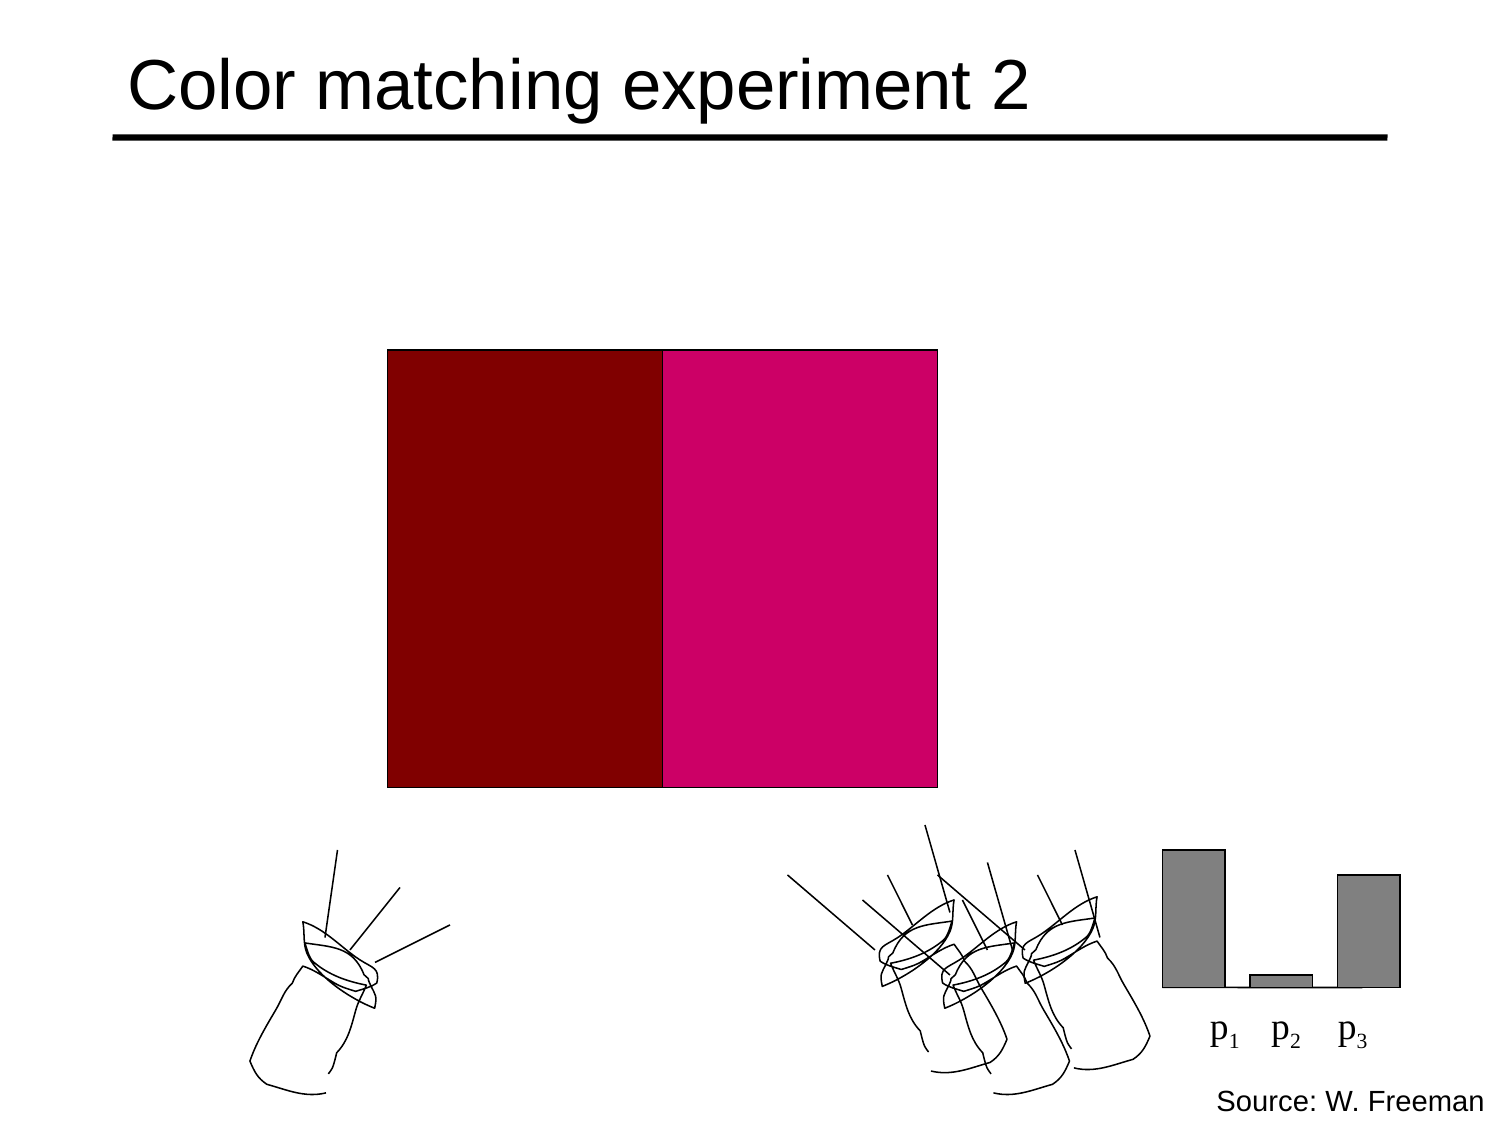

# Color matching experiment 2

p1     p2      p3
Source: W. Freeman